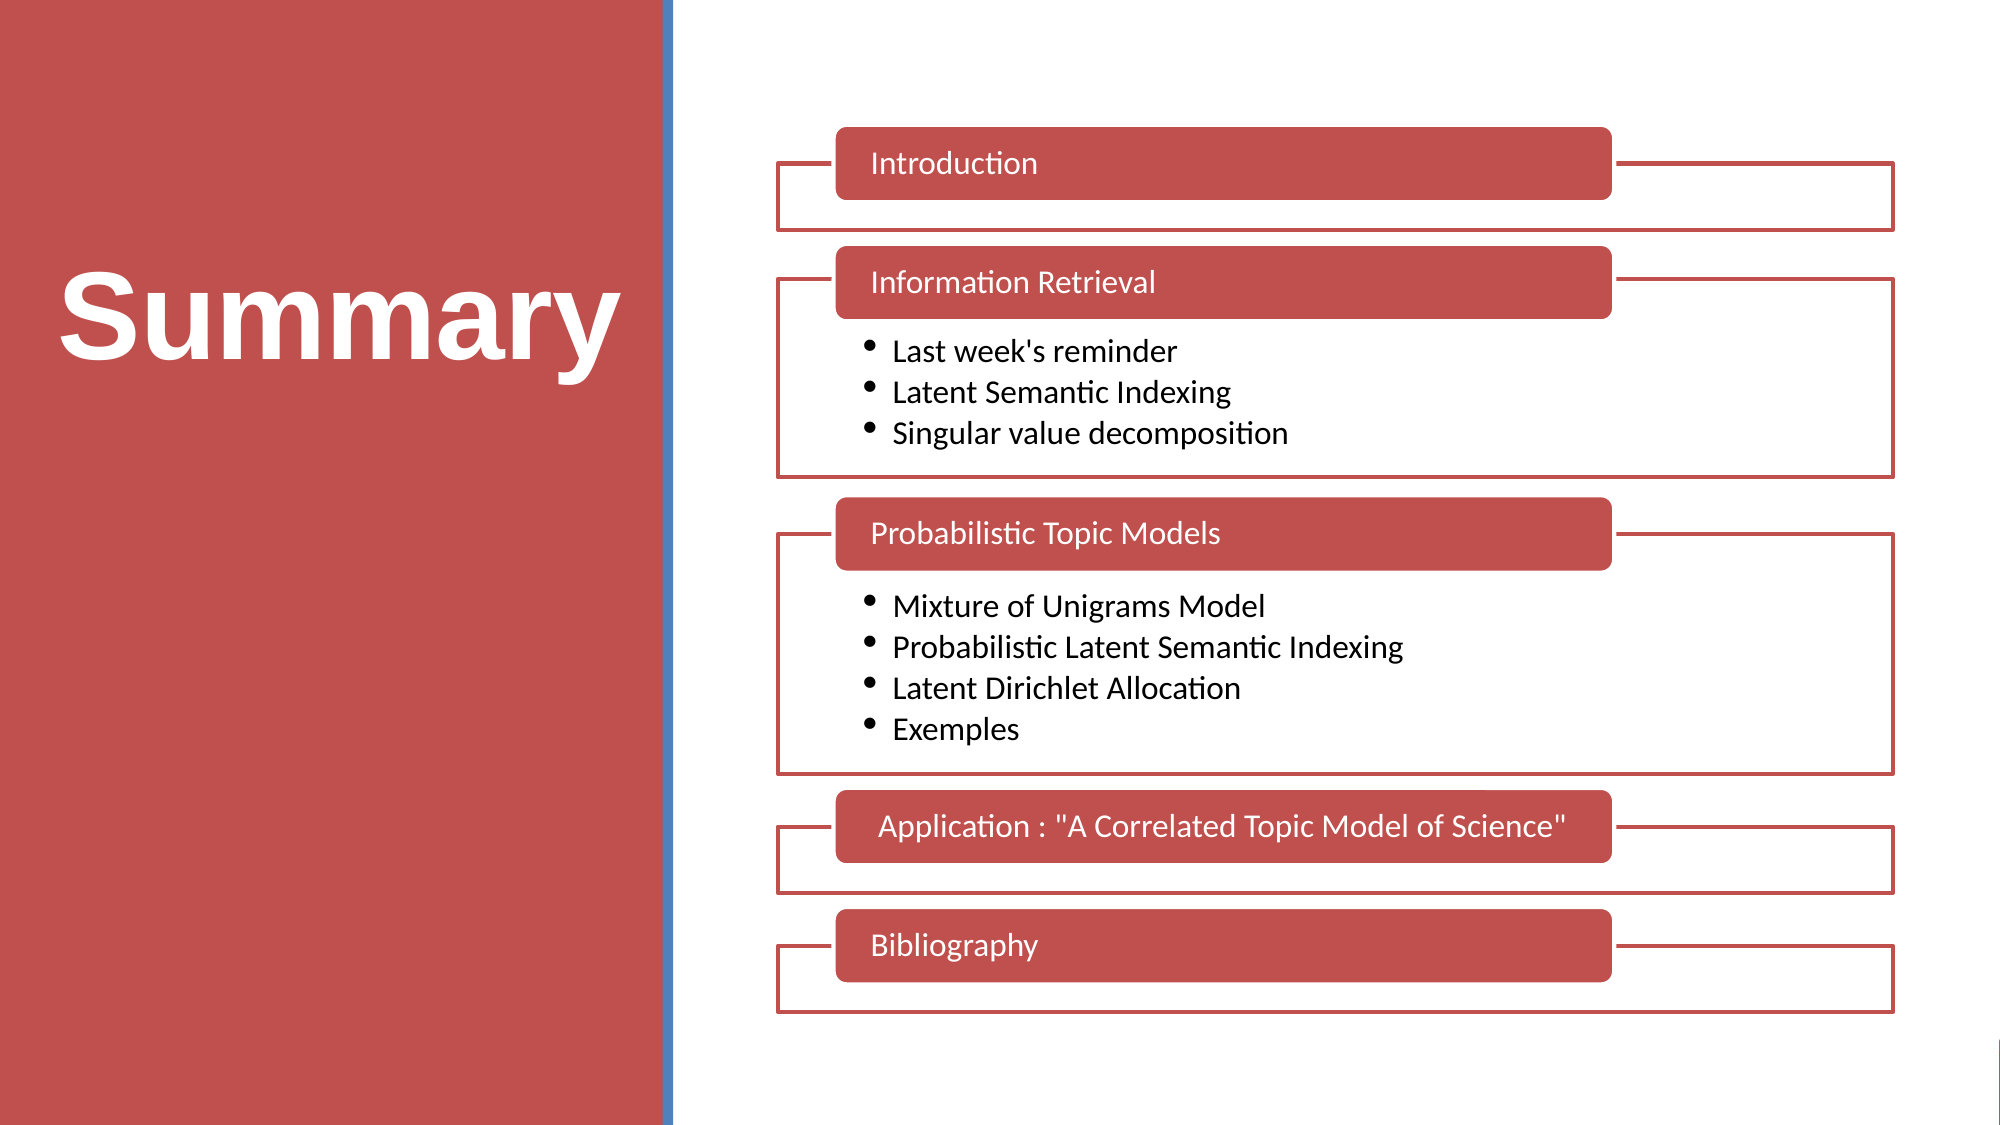

Introduction

Information Retrieval
Last week's reminder
Latent Semantic Indexing
Singular value decomposition
Probabilistic Topic Models
Mixture of Unigrams Model
Probabilistic Latent Semantic Indexing
Latent Dirichlet Allocation
Exemples
 Application : "A Correlated Topic Model of Science"

Bibliography

Summary

2